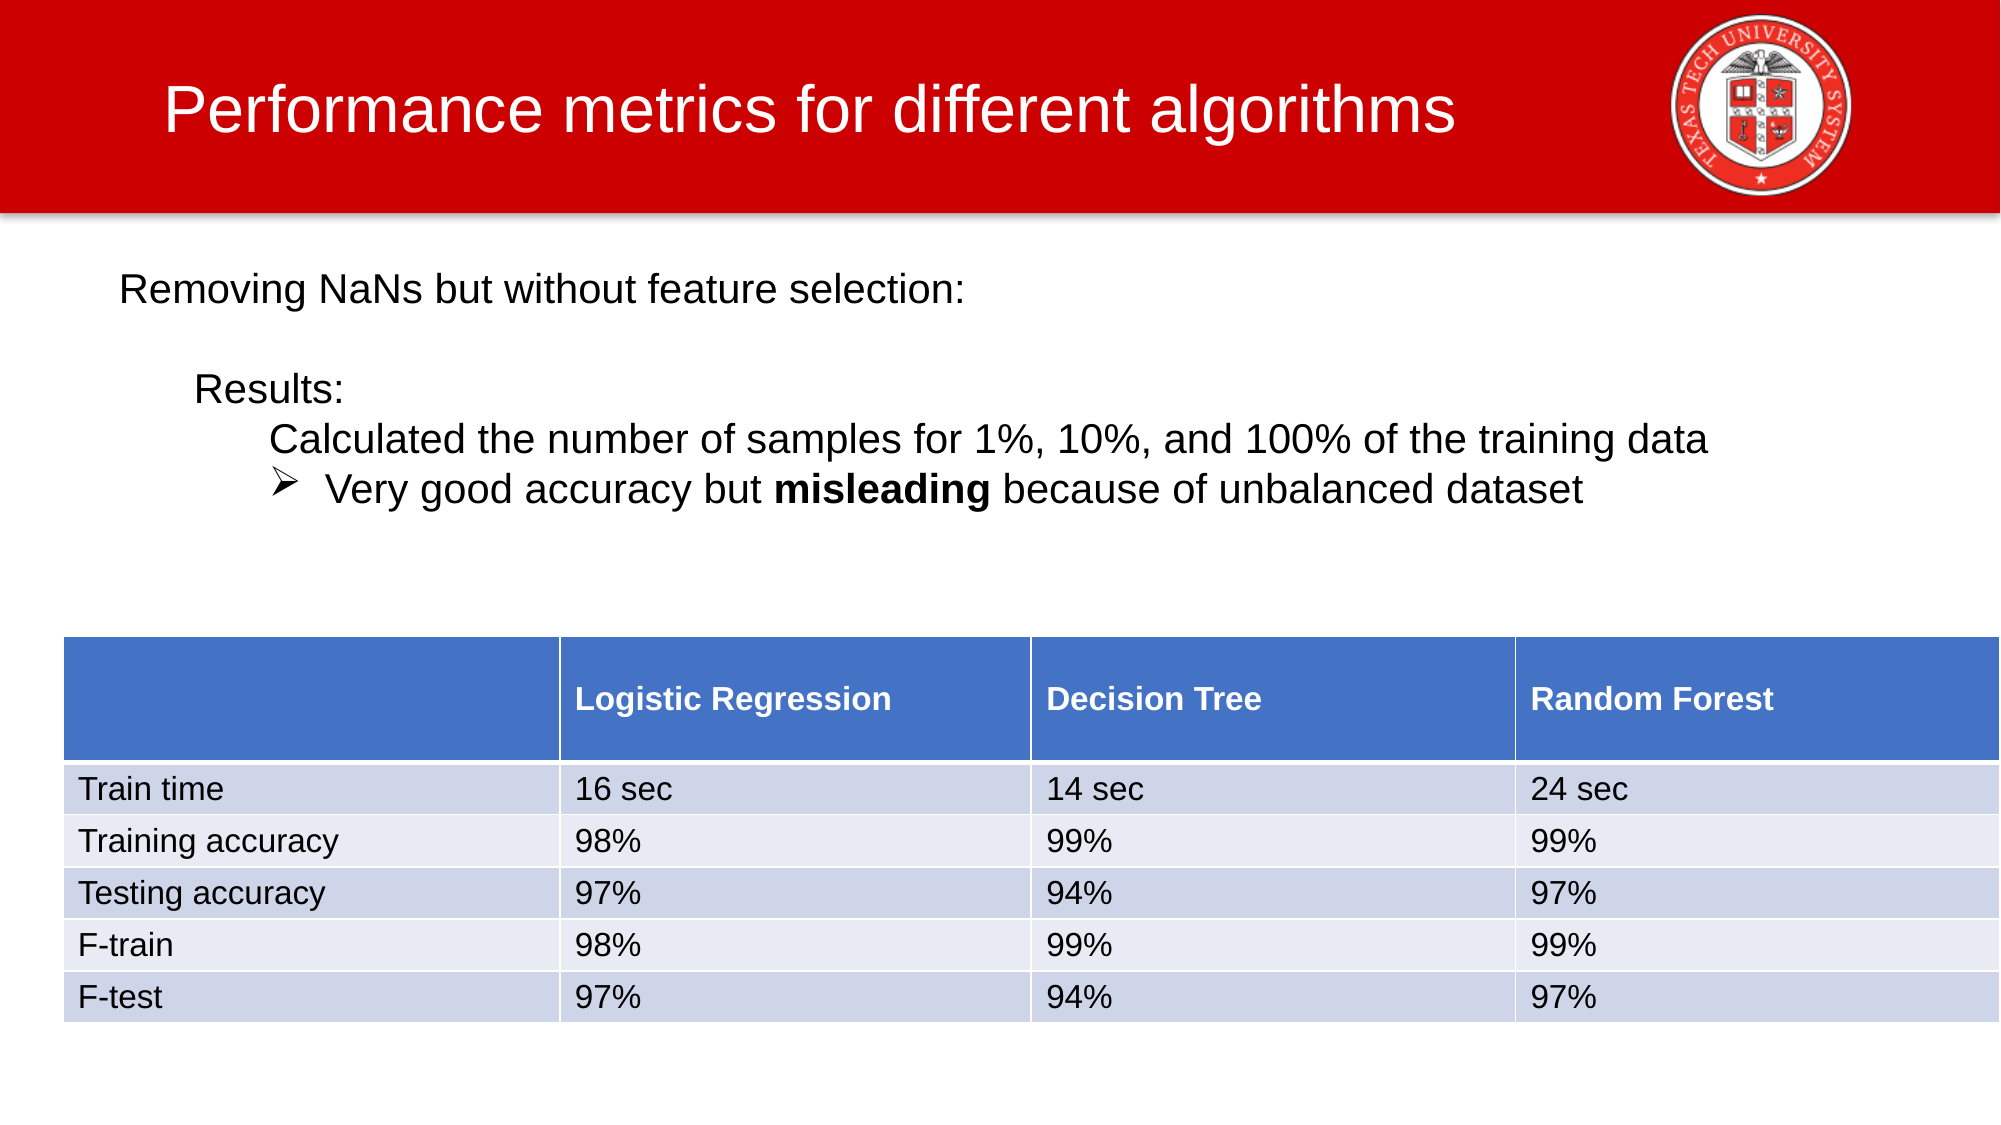

# Performance metrics for different algorithms
Removing NaNs but without feature selection:

Results:
Calculated the number of samples for 1%, 10%, and 100% of the training data
Very good accuracy but misleading because of unbalanced dataset
|  | Logistic Regression | Decision Tree | Random Forest |
| --- | --- | --- | --- |
| Train time | 16 sec | 14 sec | 24 sec |
| Training accuracy | 98% | 99% | 99% |
| Testing accuracy | 97% | 94% | 97% |
| F-train | 98% | 99% | 99% |
| F-test | 97% | 94% | 97% |